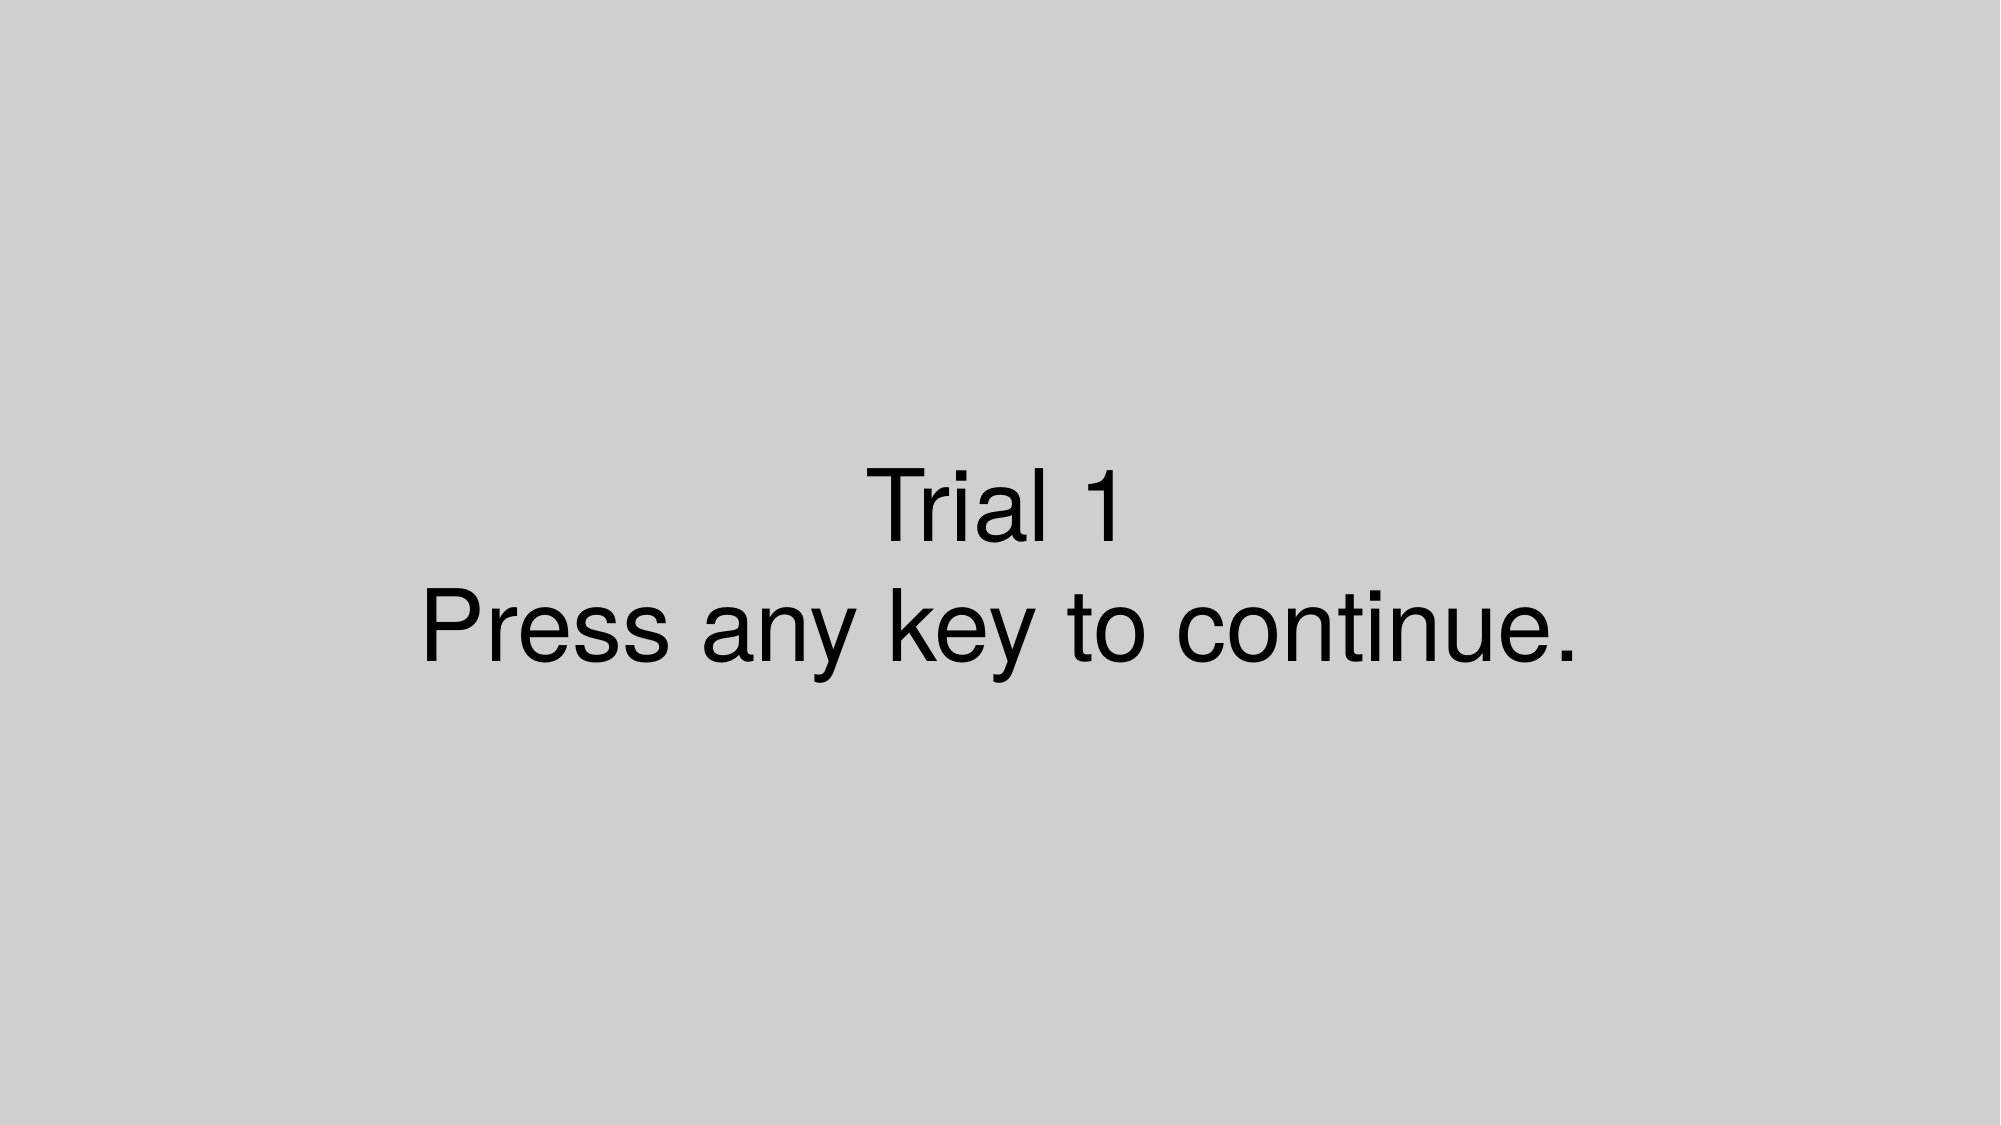

Trial 1
Press any key to continue.